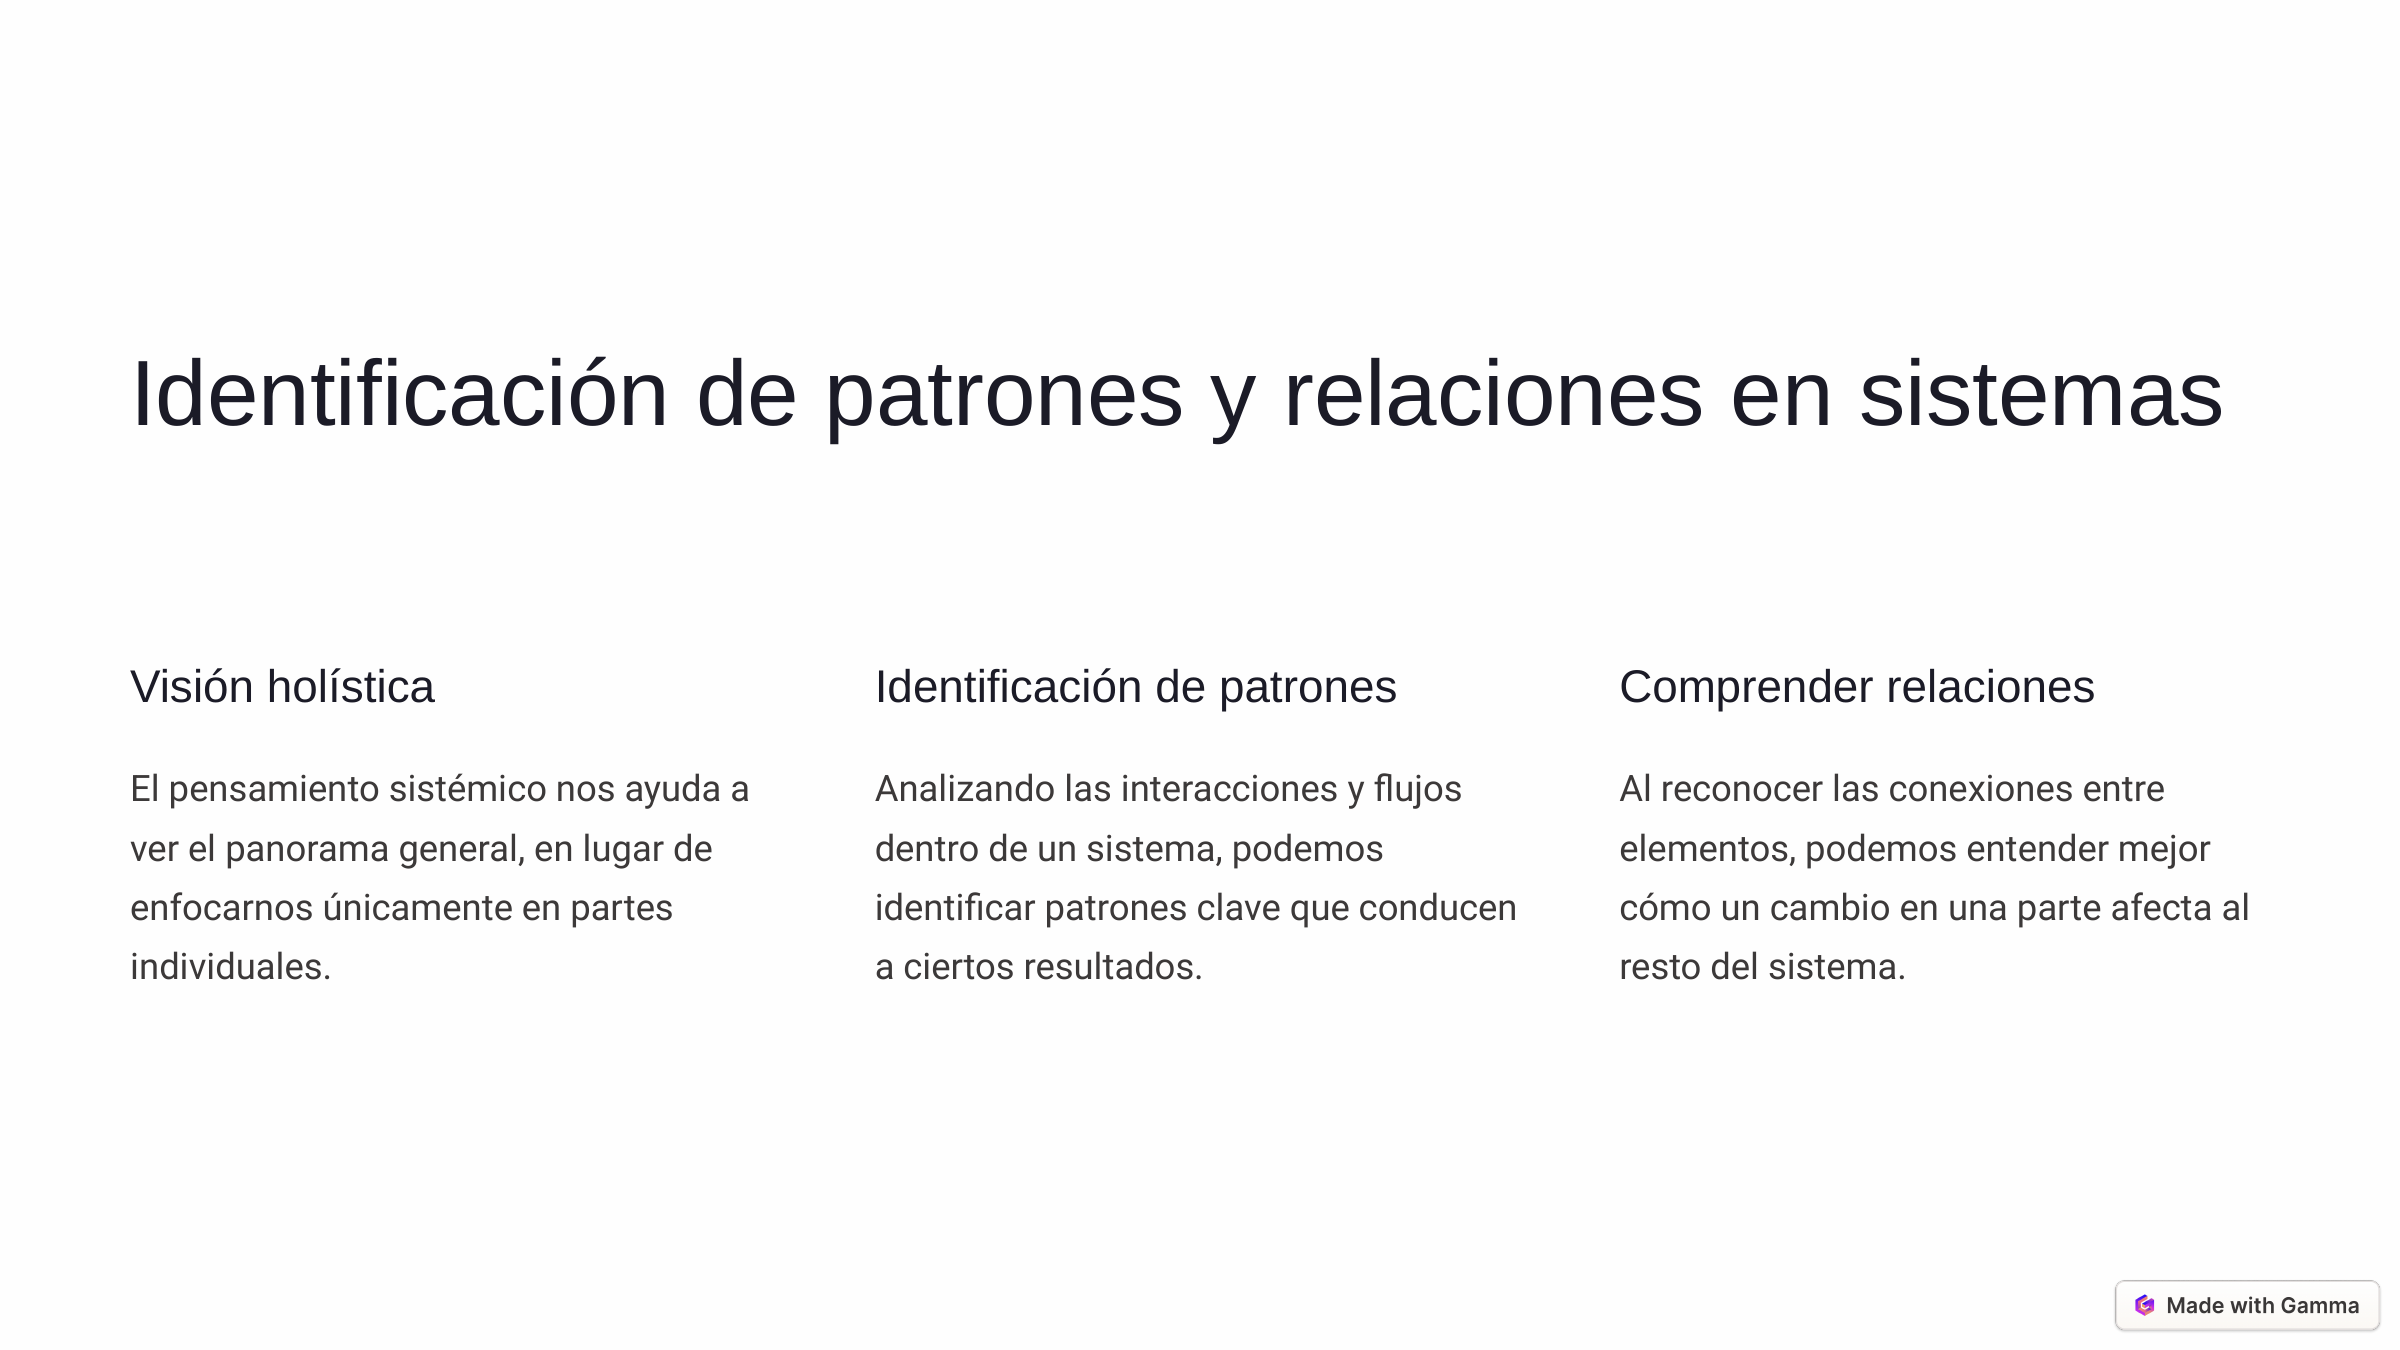

Identificación de patrones y relaciones en sistemas
Visión holística
Identificación de patrones
Comprender relaciones
El pensamiento sistémico nos ayuda a ver el panorama general, en lugar de enfocarnos únicamente en partes individuales.
Analizando las interacciones y flujos dentro de un sistema, podemos identificar patrones clave que conducen a ciertos resultados.
Al reconocer las conexiones entre elementos, podemos entender mejor cómo un cambio en una parte afecta al resto del sistema.